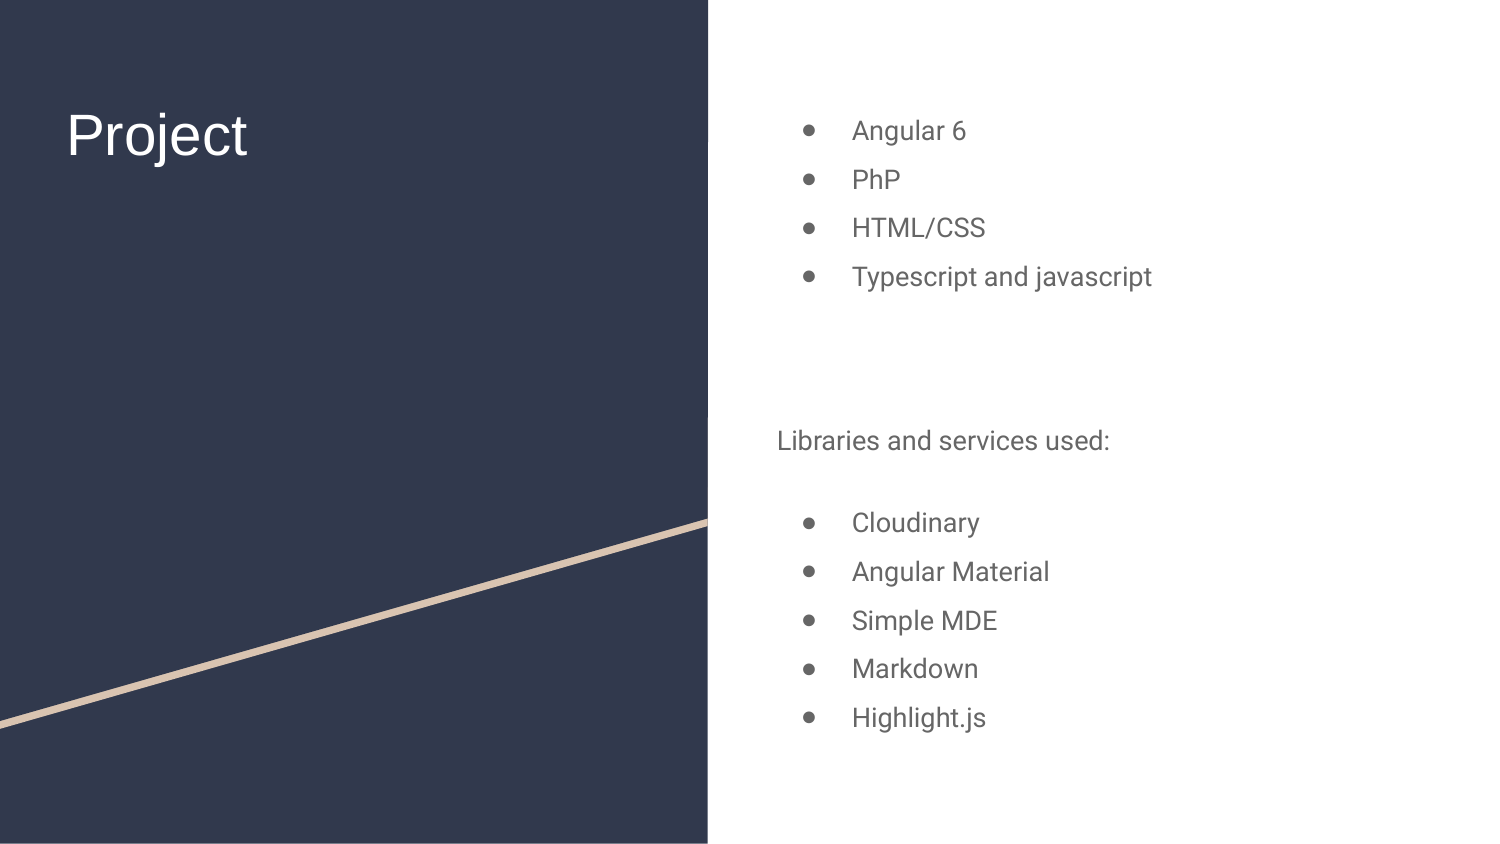

# Project
Angular 6
PhP
HTML/CSS
Typescript and javascript

Libraries and services used:
Cloudinary
Angular Material
Simple MDE
Markdown
Highlight.js